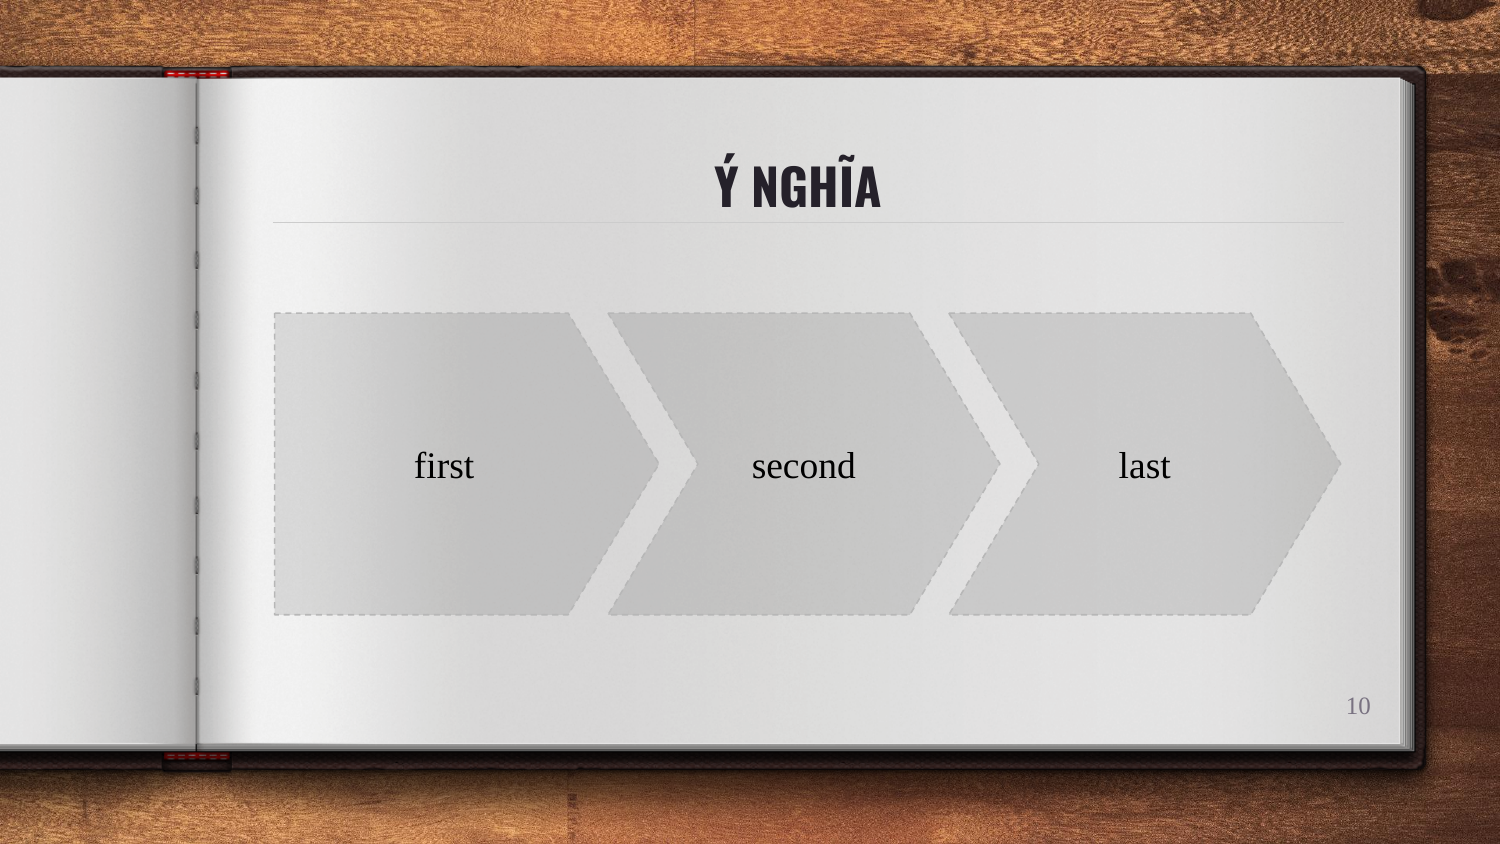

# Ý NGHĨA
first
second
last
10